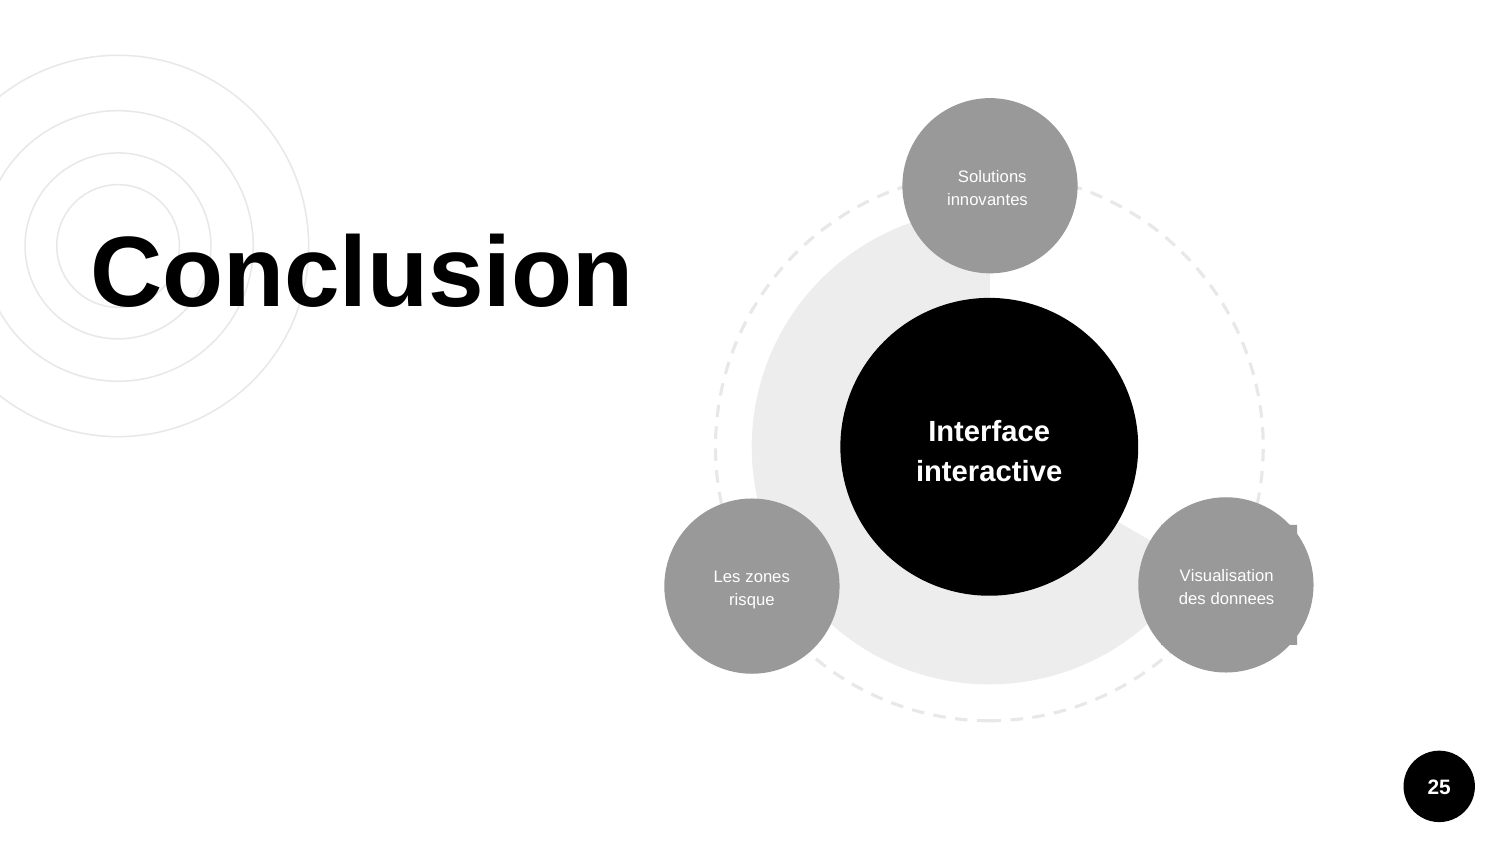

Solutions innovantes

# Conclusion

Interface interactive

Visualisation  des donnees

Les zones risque
25